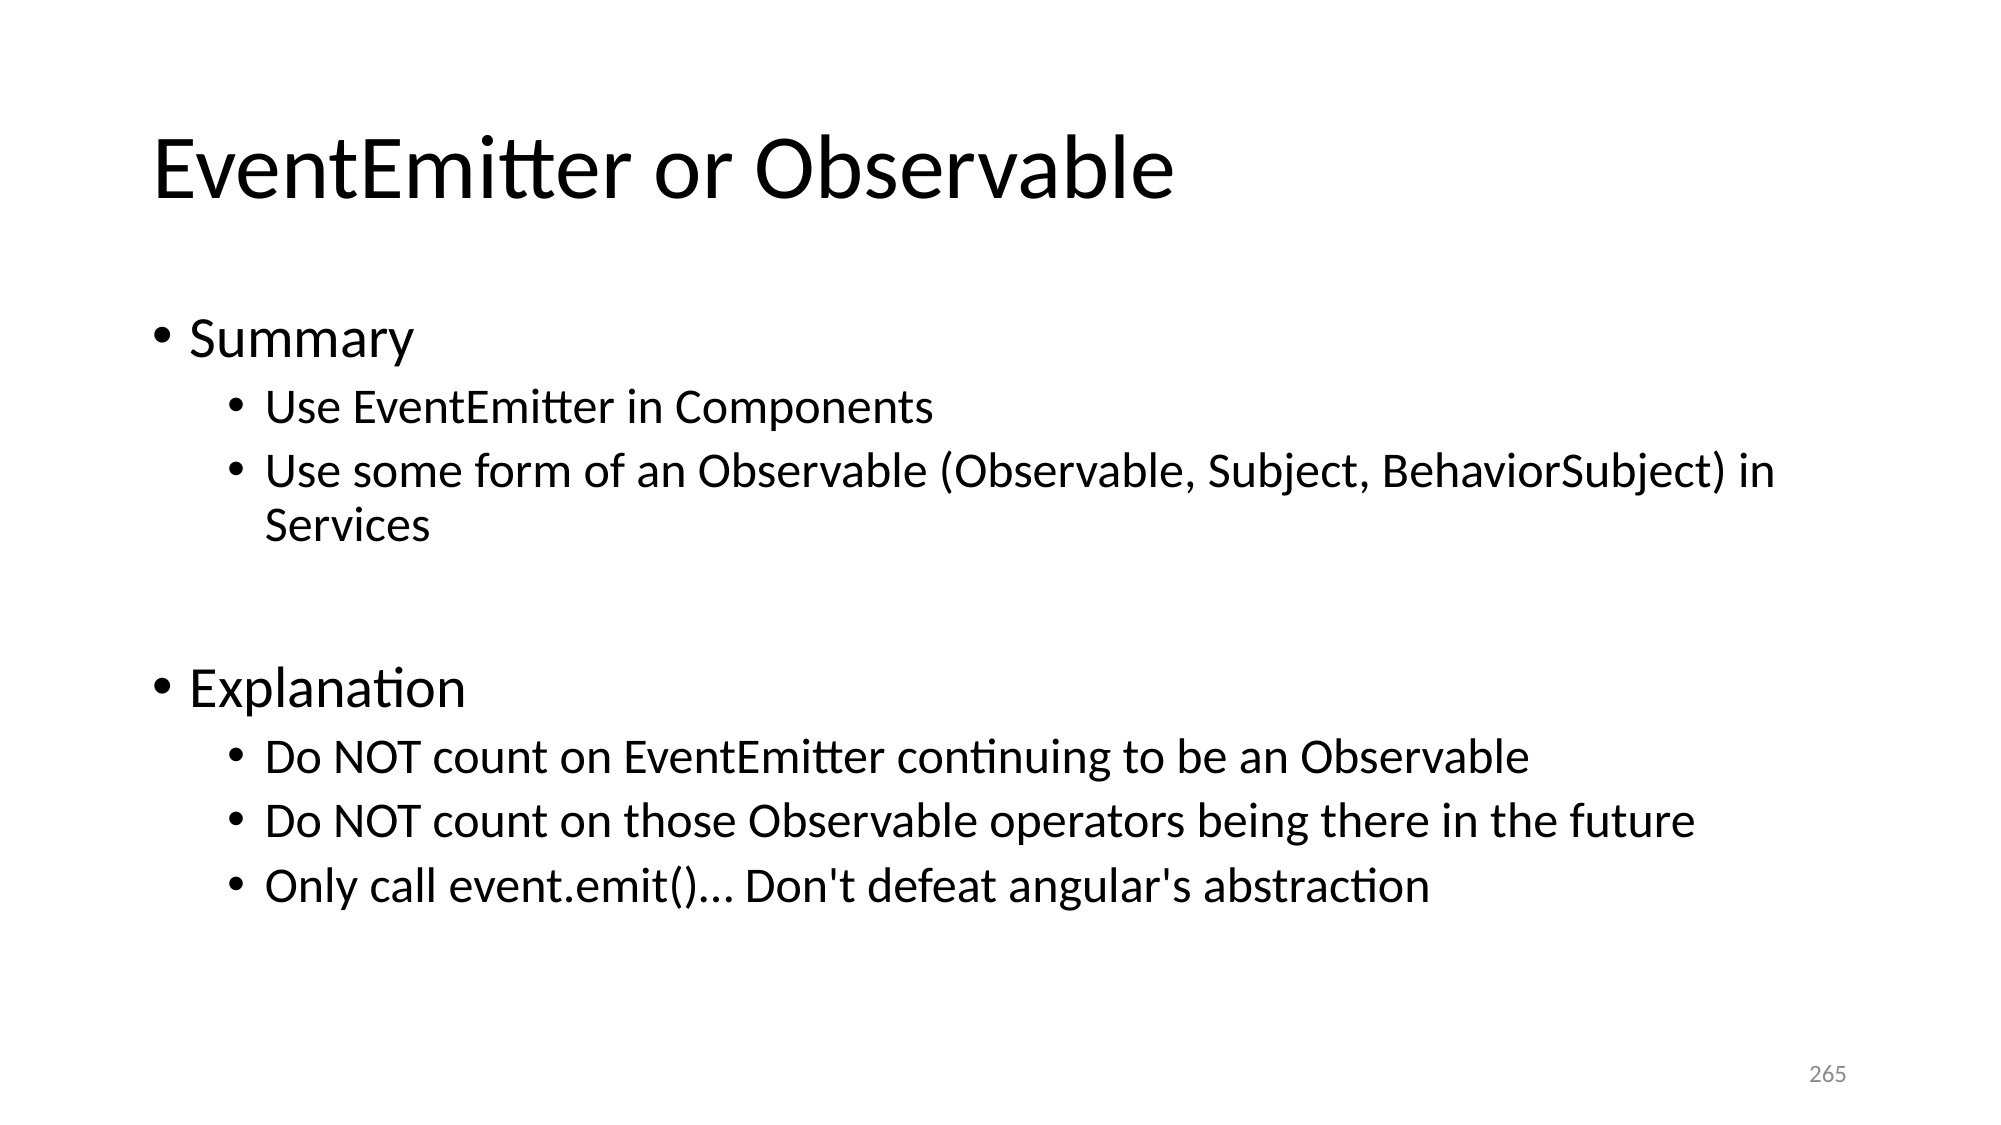

# EventEmitter or Observable
Summary
Use EventEmitter in Components
Use some form of an Observable (Observable, Subject, BehaviorSubject) in Services

Explanation
Do NOT count on EventEmitter continuing to be an Observable
Do NOT count on those Observable operators being there in the future
Only call event.emit()… Don't defeat angular's abstraction

265